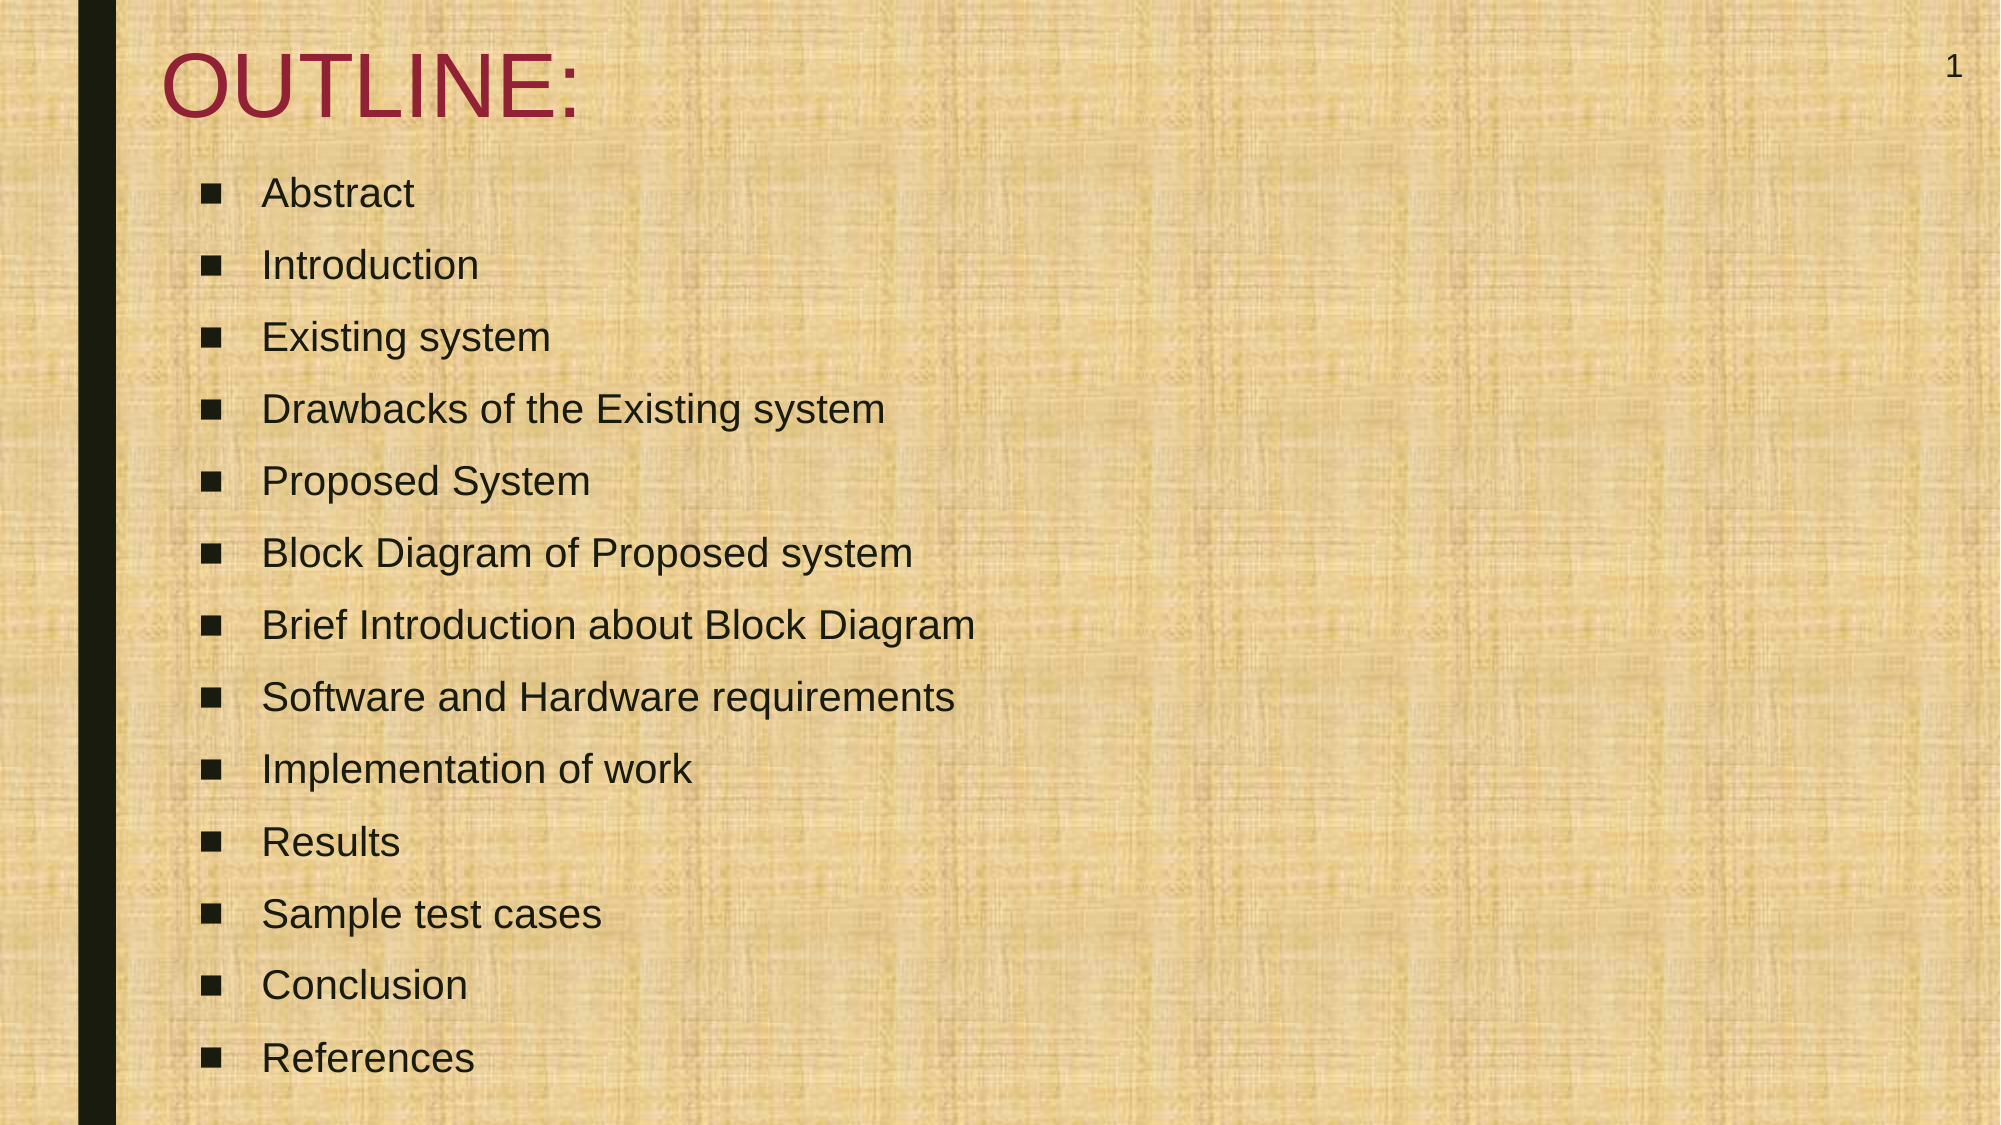

1
# OUTLINE:
Abstract
Introduction
Existing system
Drawbacks of the Existing system
Proposed System
Block Diagram of Proposed system
Brief Introduction about Block Diagram
Software and Hardware requirements
Implementation of work
Results
Sample test cases
Conclusion
References